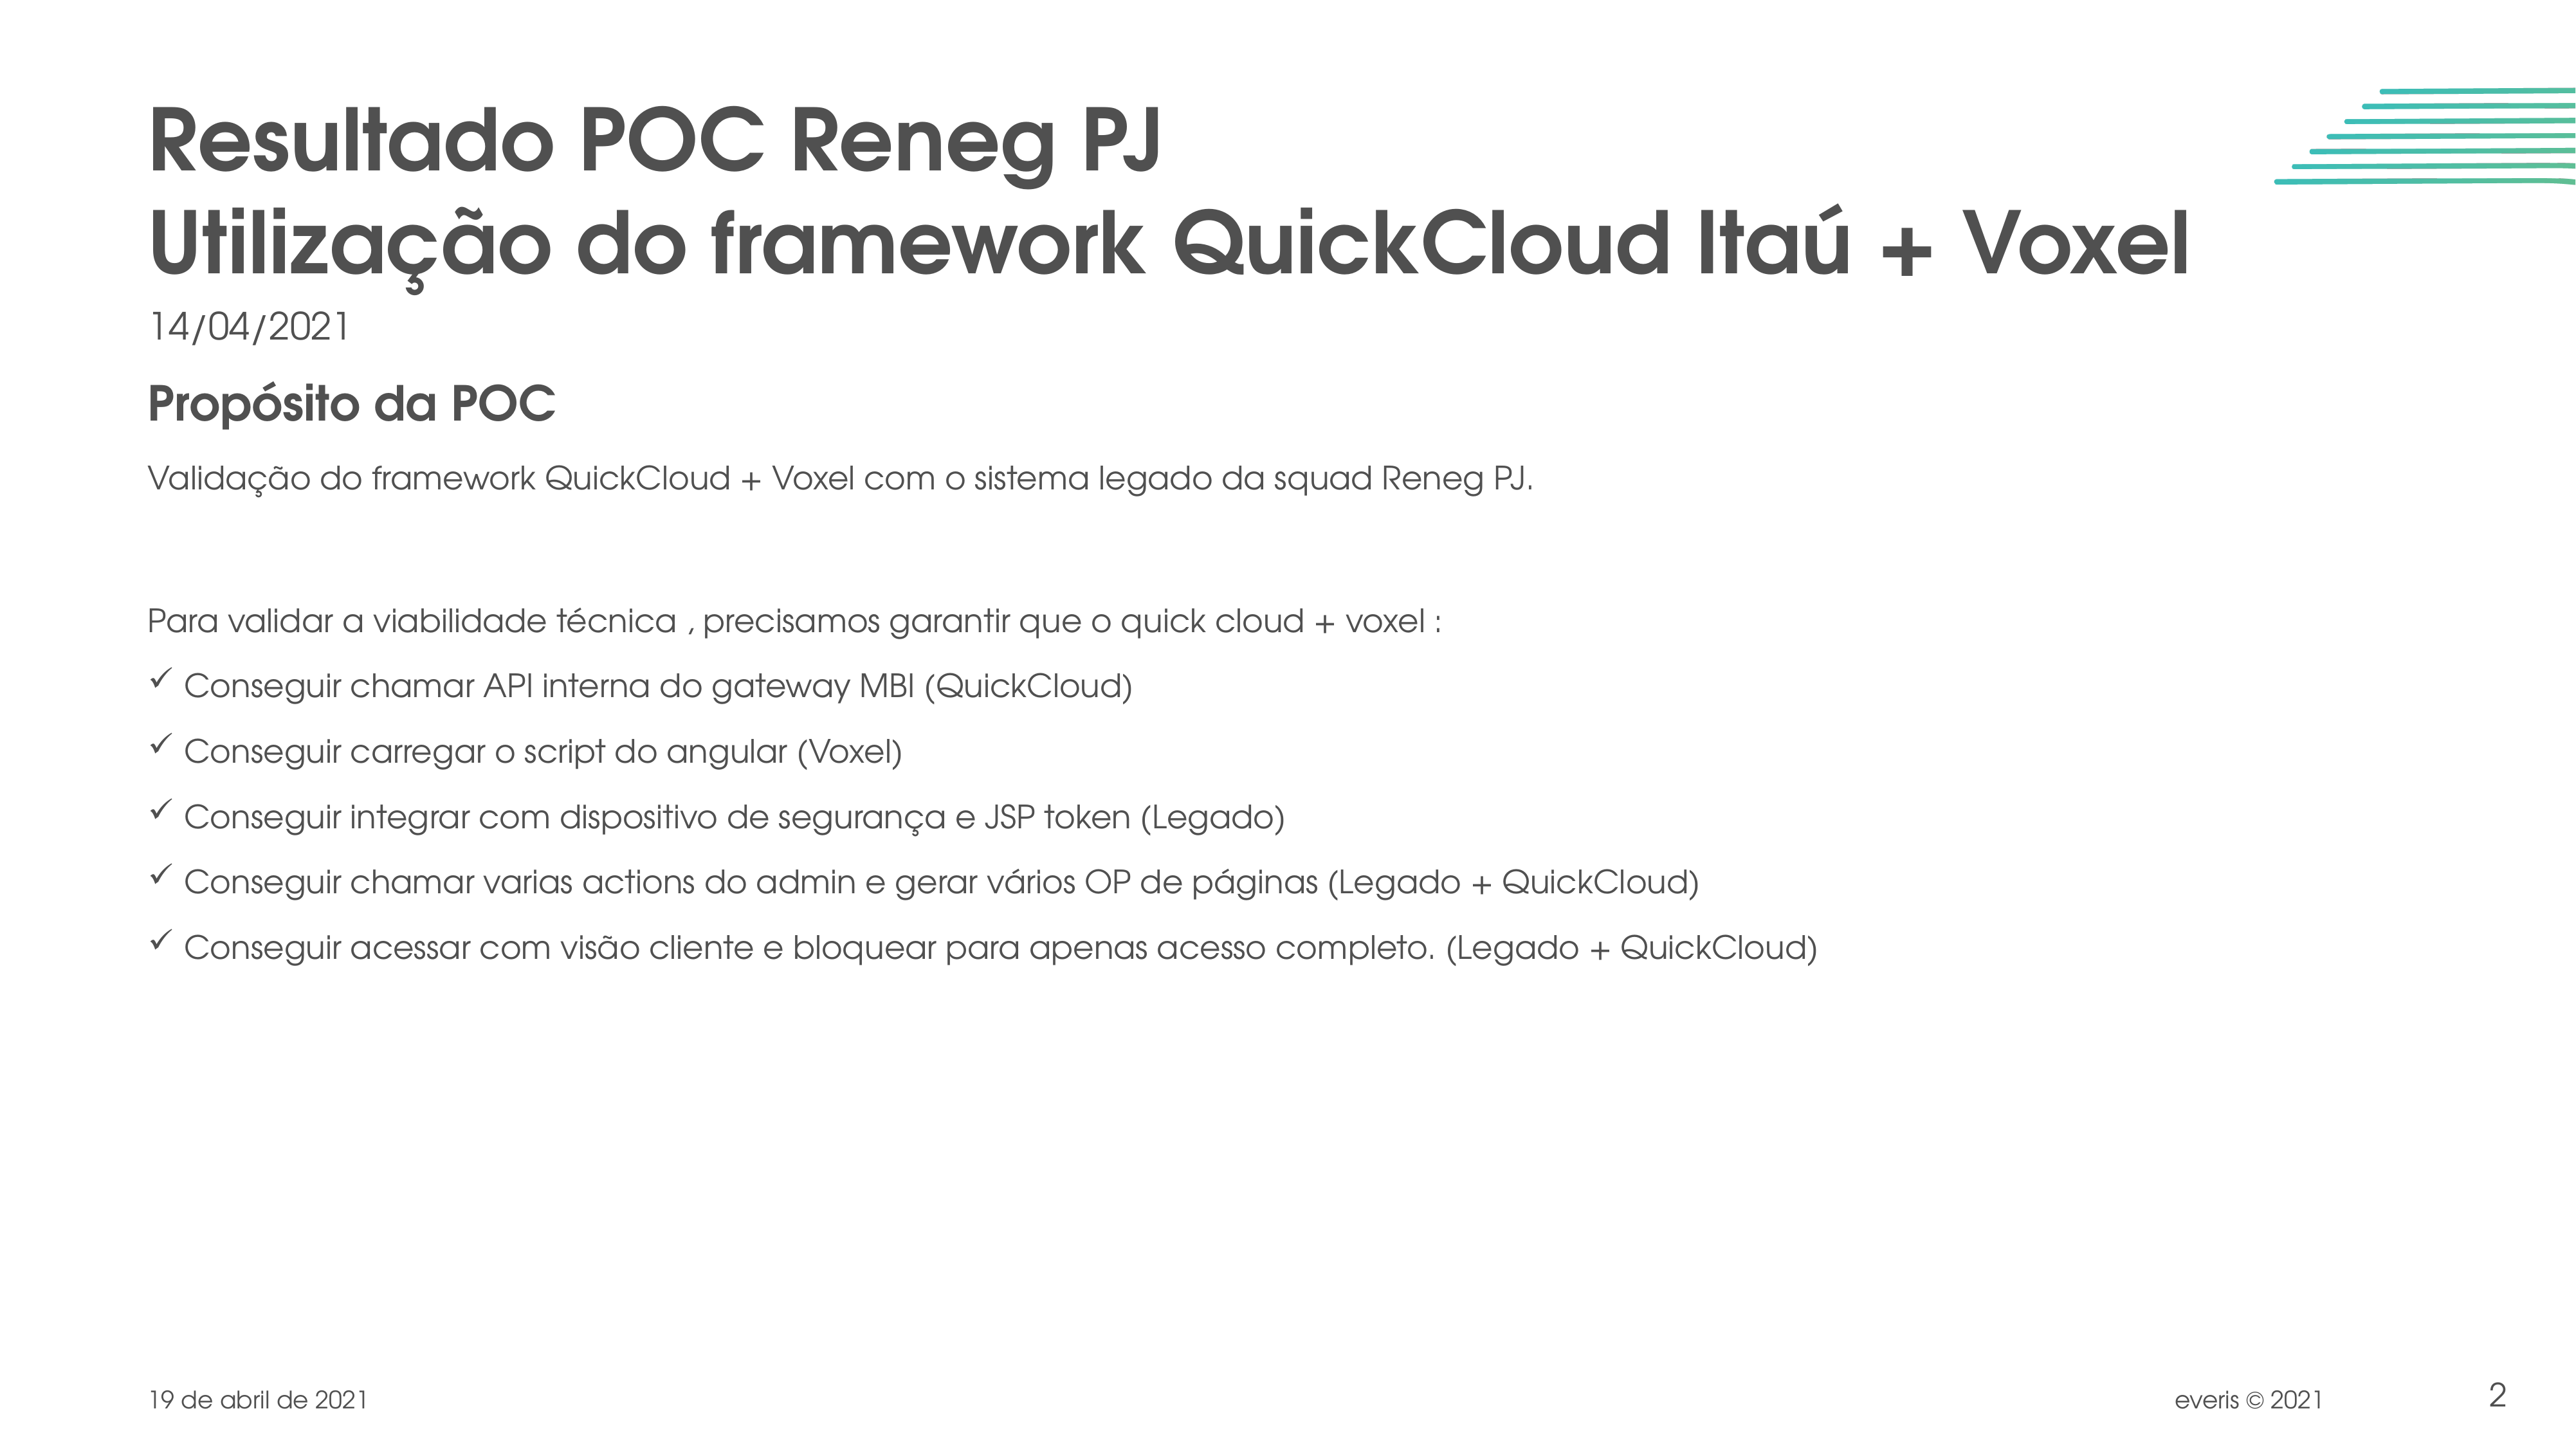

Resultado POC Reneg PJ
Utilização do framework QuickCloud Itaú + Voxel
14/04/2021
Propósito da POC
Validação do framework QuickCloud + Voxel com o sistema legado da squad Reneg PJ.
Para validar a viabilidade técnica , precisamos garantir que o quick cloud + voxel :
Conseguir chamar API interna do gateway MBI (QuickCloud)
Conseguir carregar o script do angular (Voxel)
Conseguir integrar com dispositivo de segurança e JSP token (Legado)
Conseguir chamar varias actions do admin e gerar vários OP de páginas (Legado + QuickCloud)
Conseguir acessar com visão cliente e bloquear para apenas acesso completo. (Legado + QuickCloud)

19 de abril de 2021
everis © 2021
2